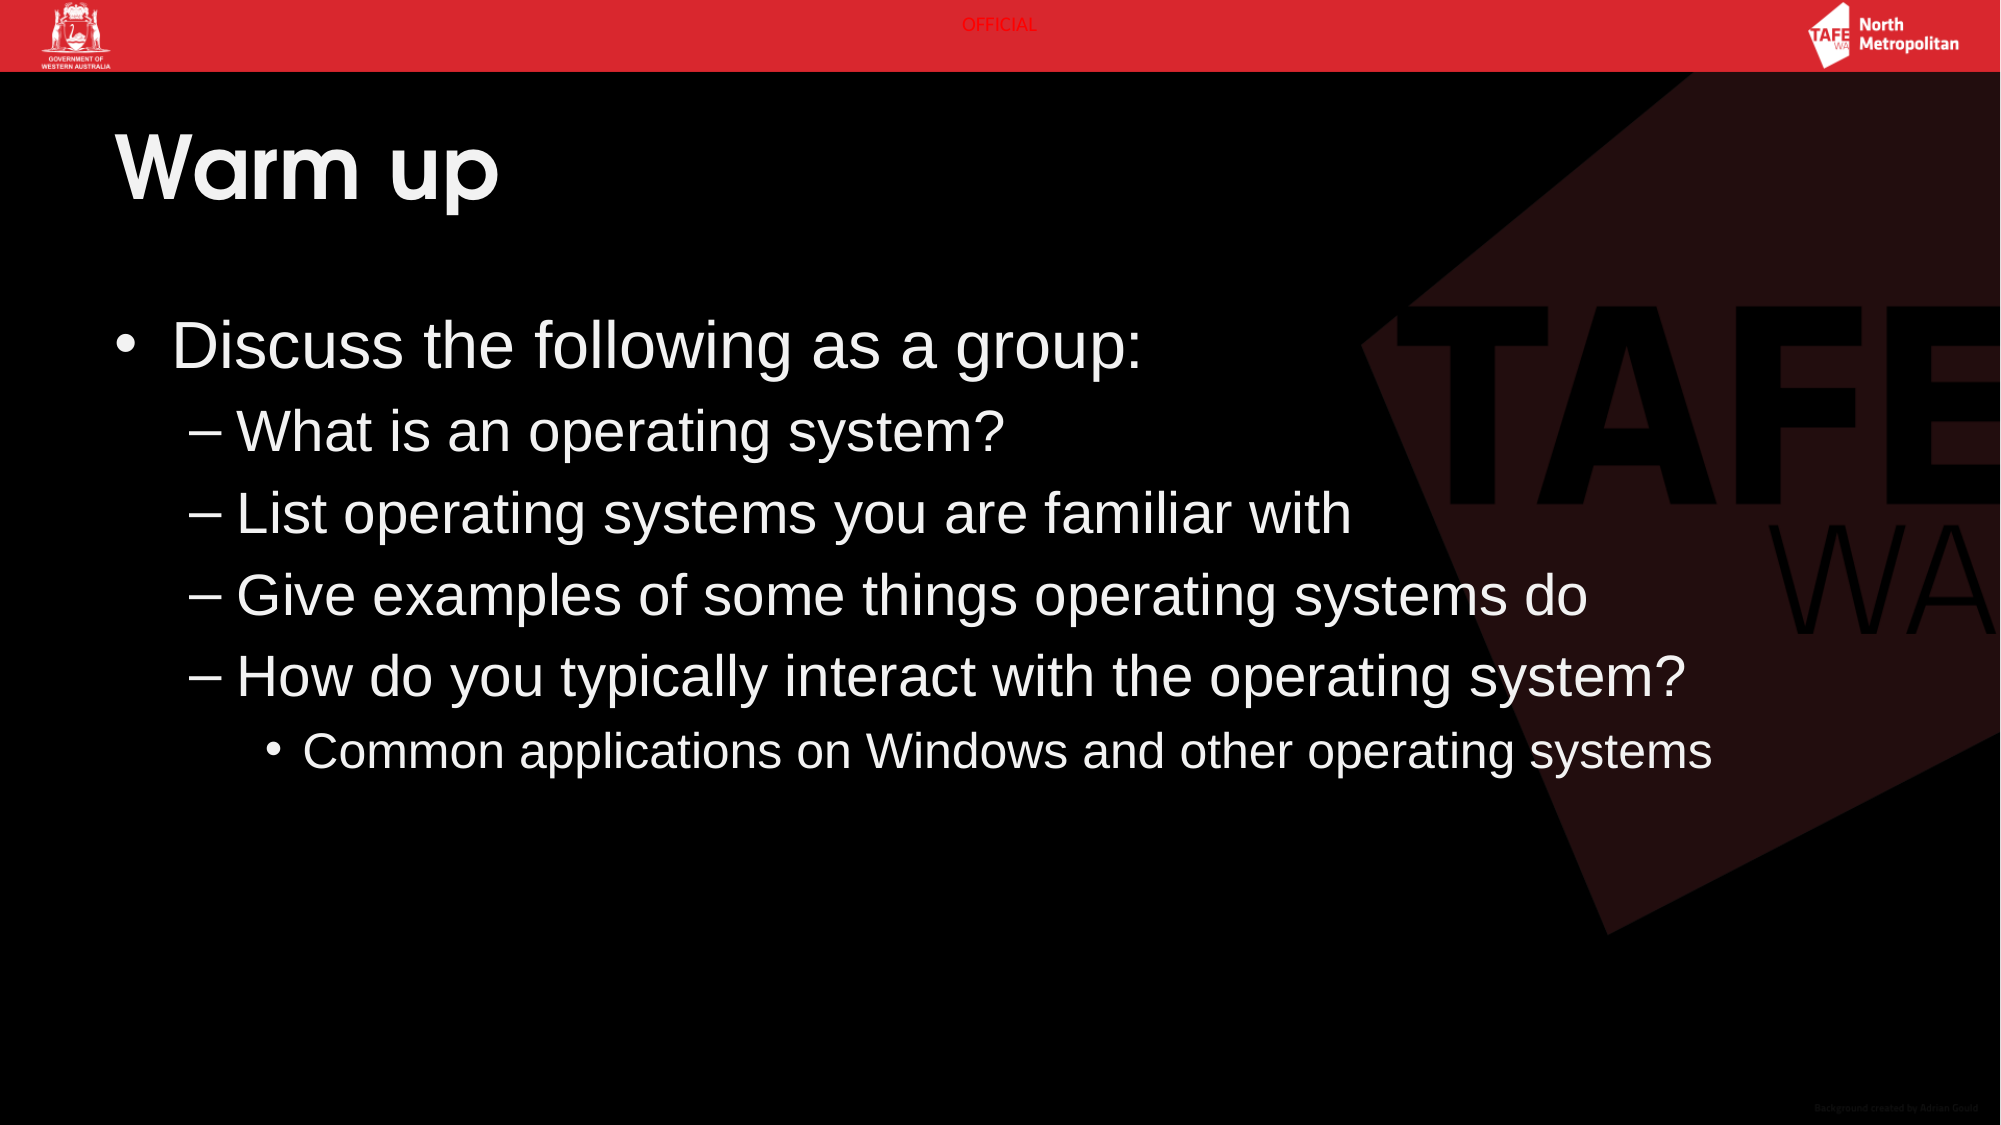

# Warm up
Discuss the following as a group:
What is an operating system?
List operating systems you are familiar with
Give examples of some things operating systems do
How do you typically interact with the operating system?
Common applications on Windows and other operating systems